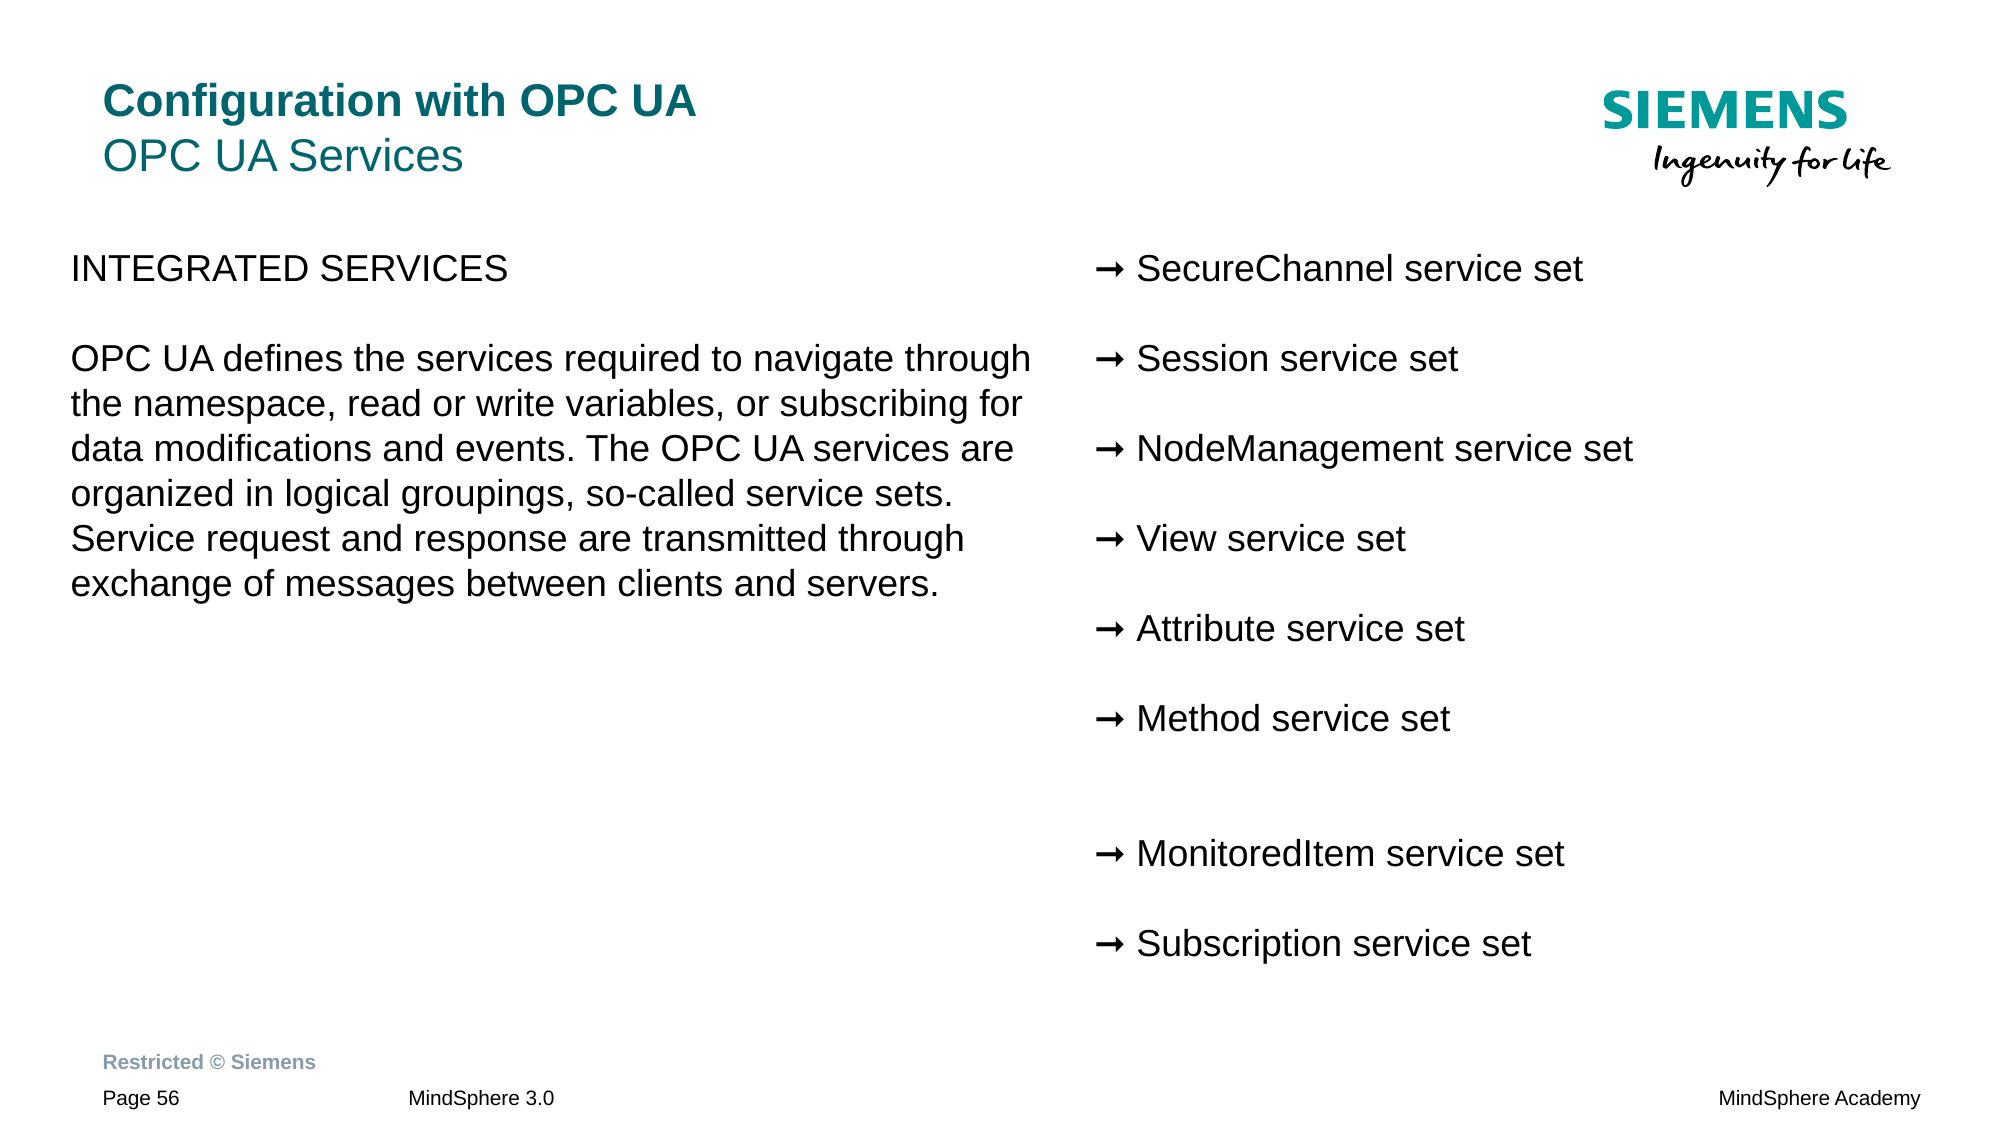

# Configuration with OPC UA OPC UA Services
INTEGRATED SERVICES

OPC UA defines the services required to navigate through the namespace, read or write variables, or subscribing for data modifications and events. The OPC UA services are organized in logical groupings, so-called service sets. Service request and response are transmitted through exchange of messages between clients and servers.
➞ SecureChannel service set

➞ Session service set

➞ NodeManagement service set

➞ View service set

➞ Attribute service set

➞ Method service set

➞ MonitoredItem service set

➞ Subscription service set